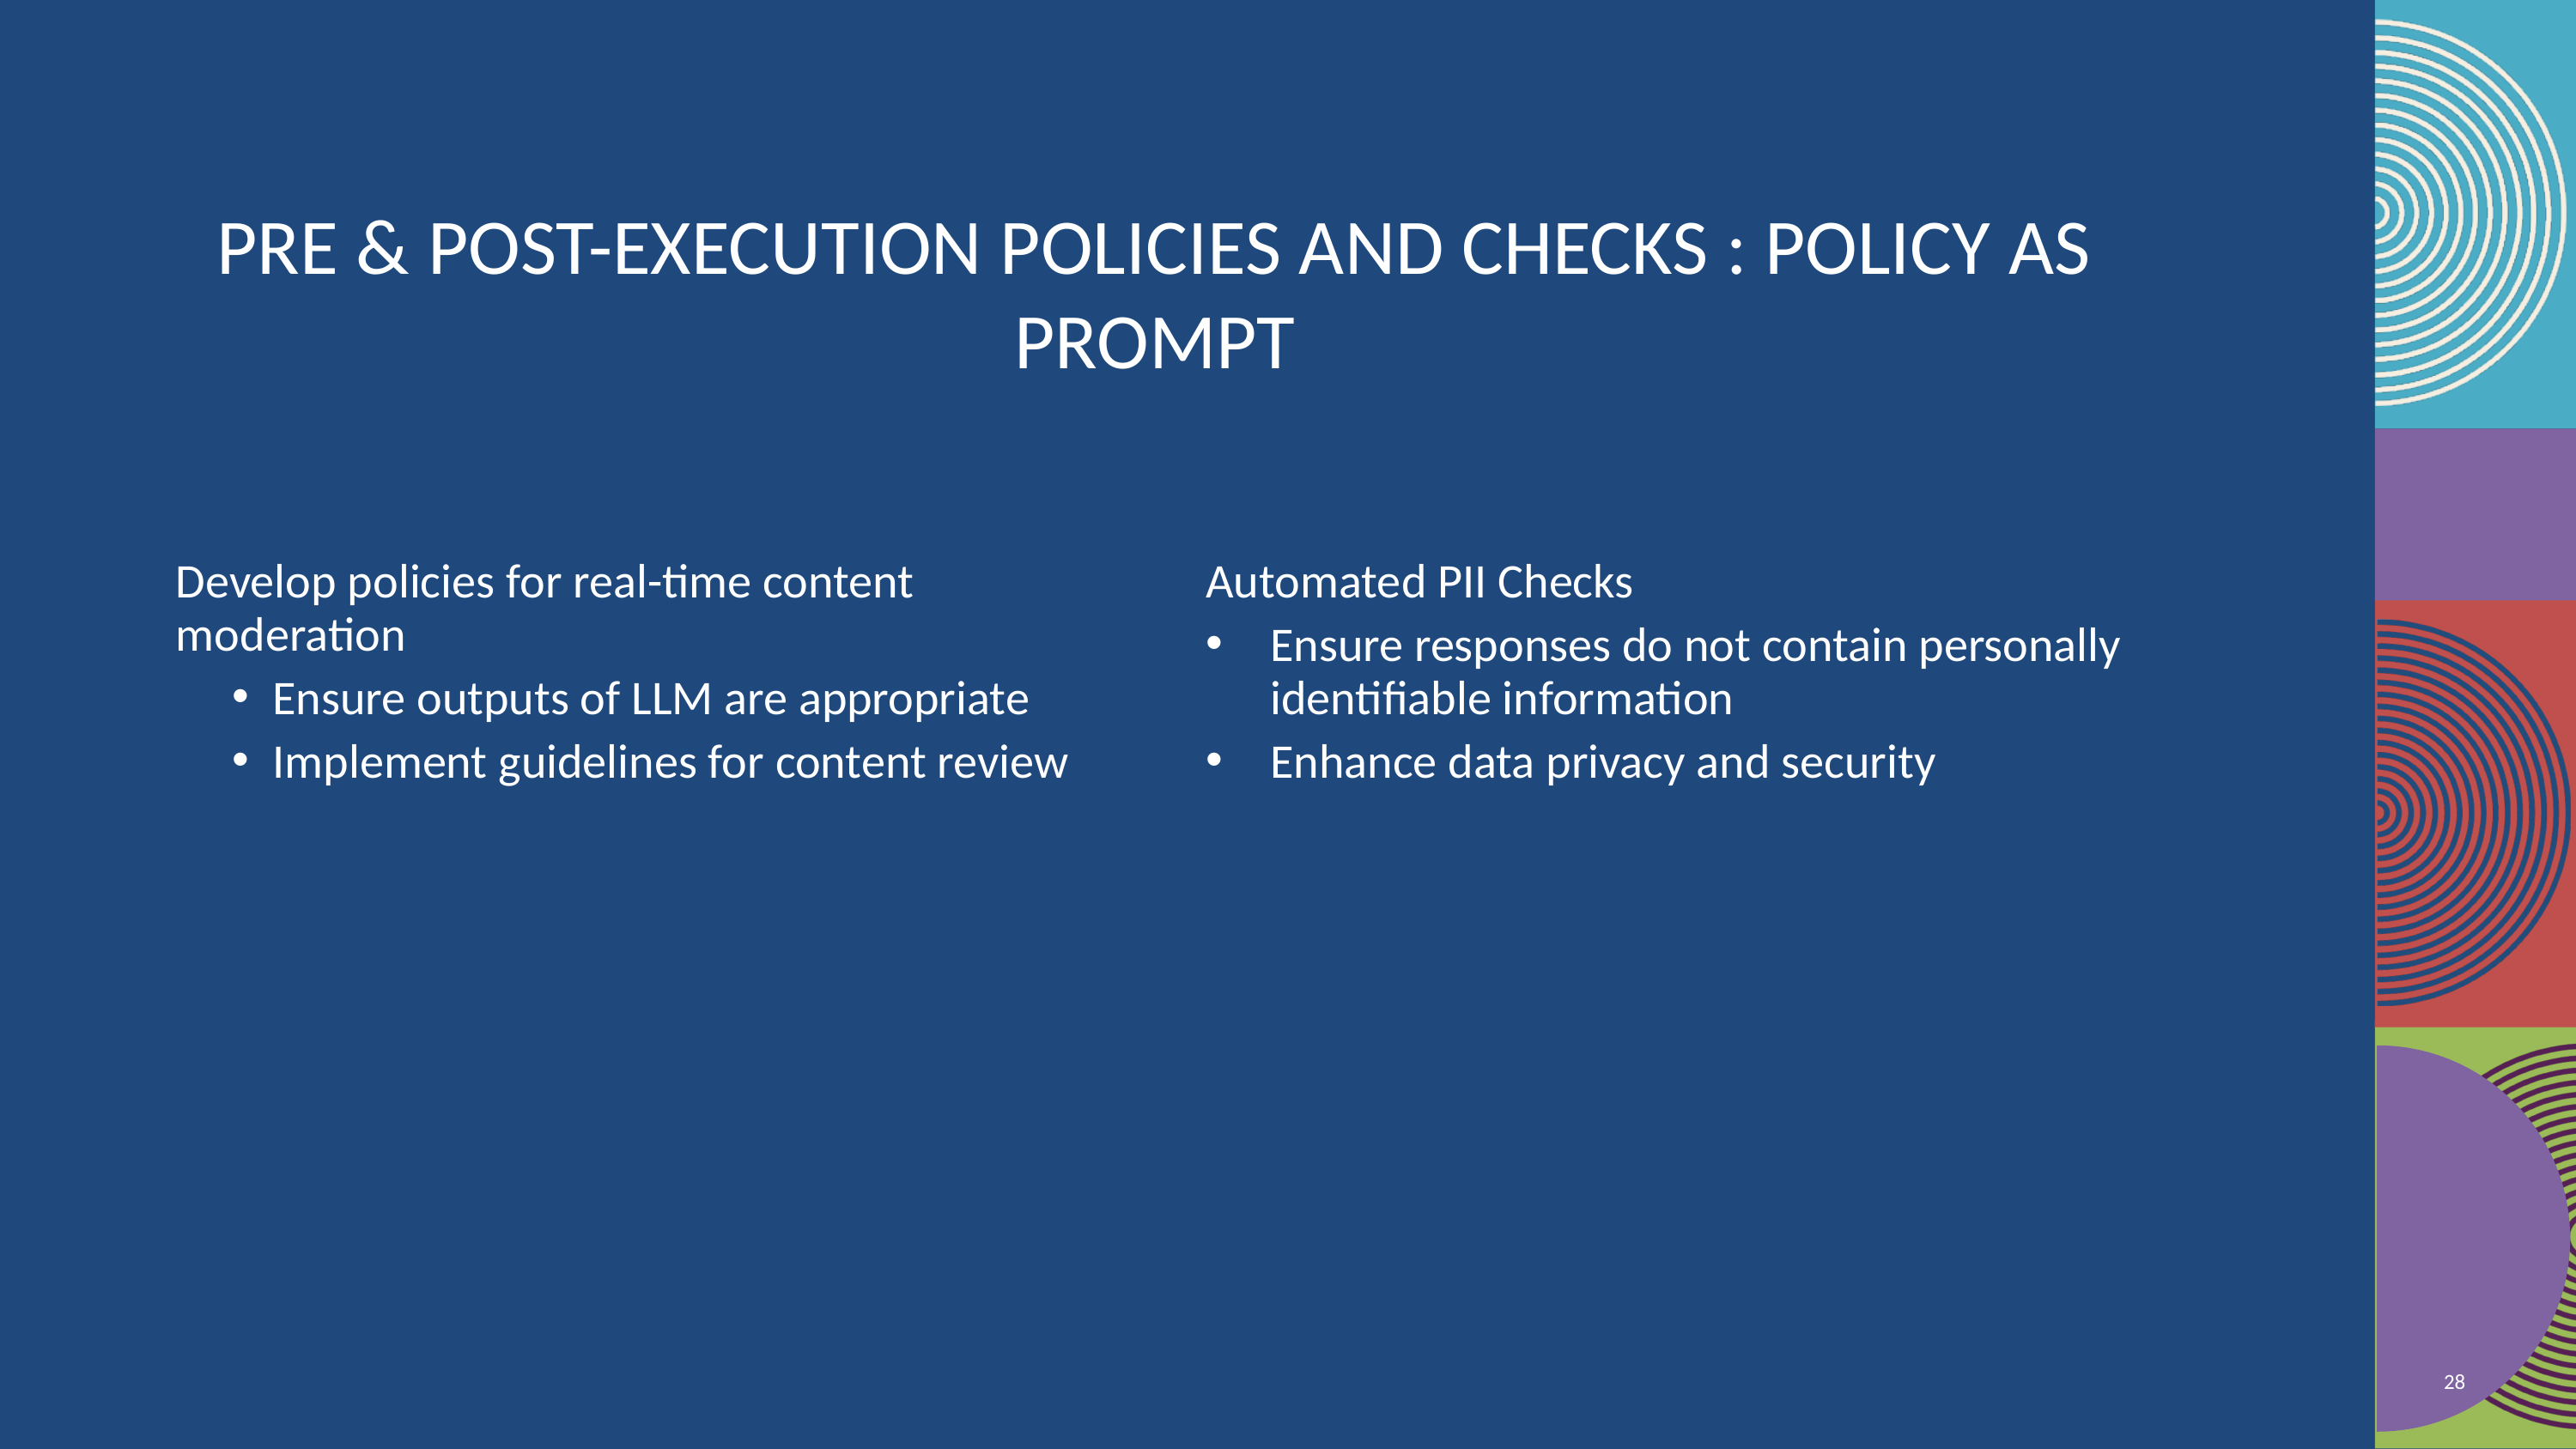

# PRE & Post-Execution Policies and Checks : Policy as Prompt
Develop policies for real-time content moderation
Ensure outputs of LLM are appropriate
Implement guidelines for content review
Automated PII Checks
Ensure responses do not contain personally identifiable information
Enhance data privacy and security
28